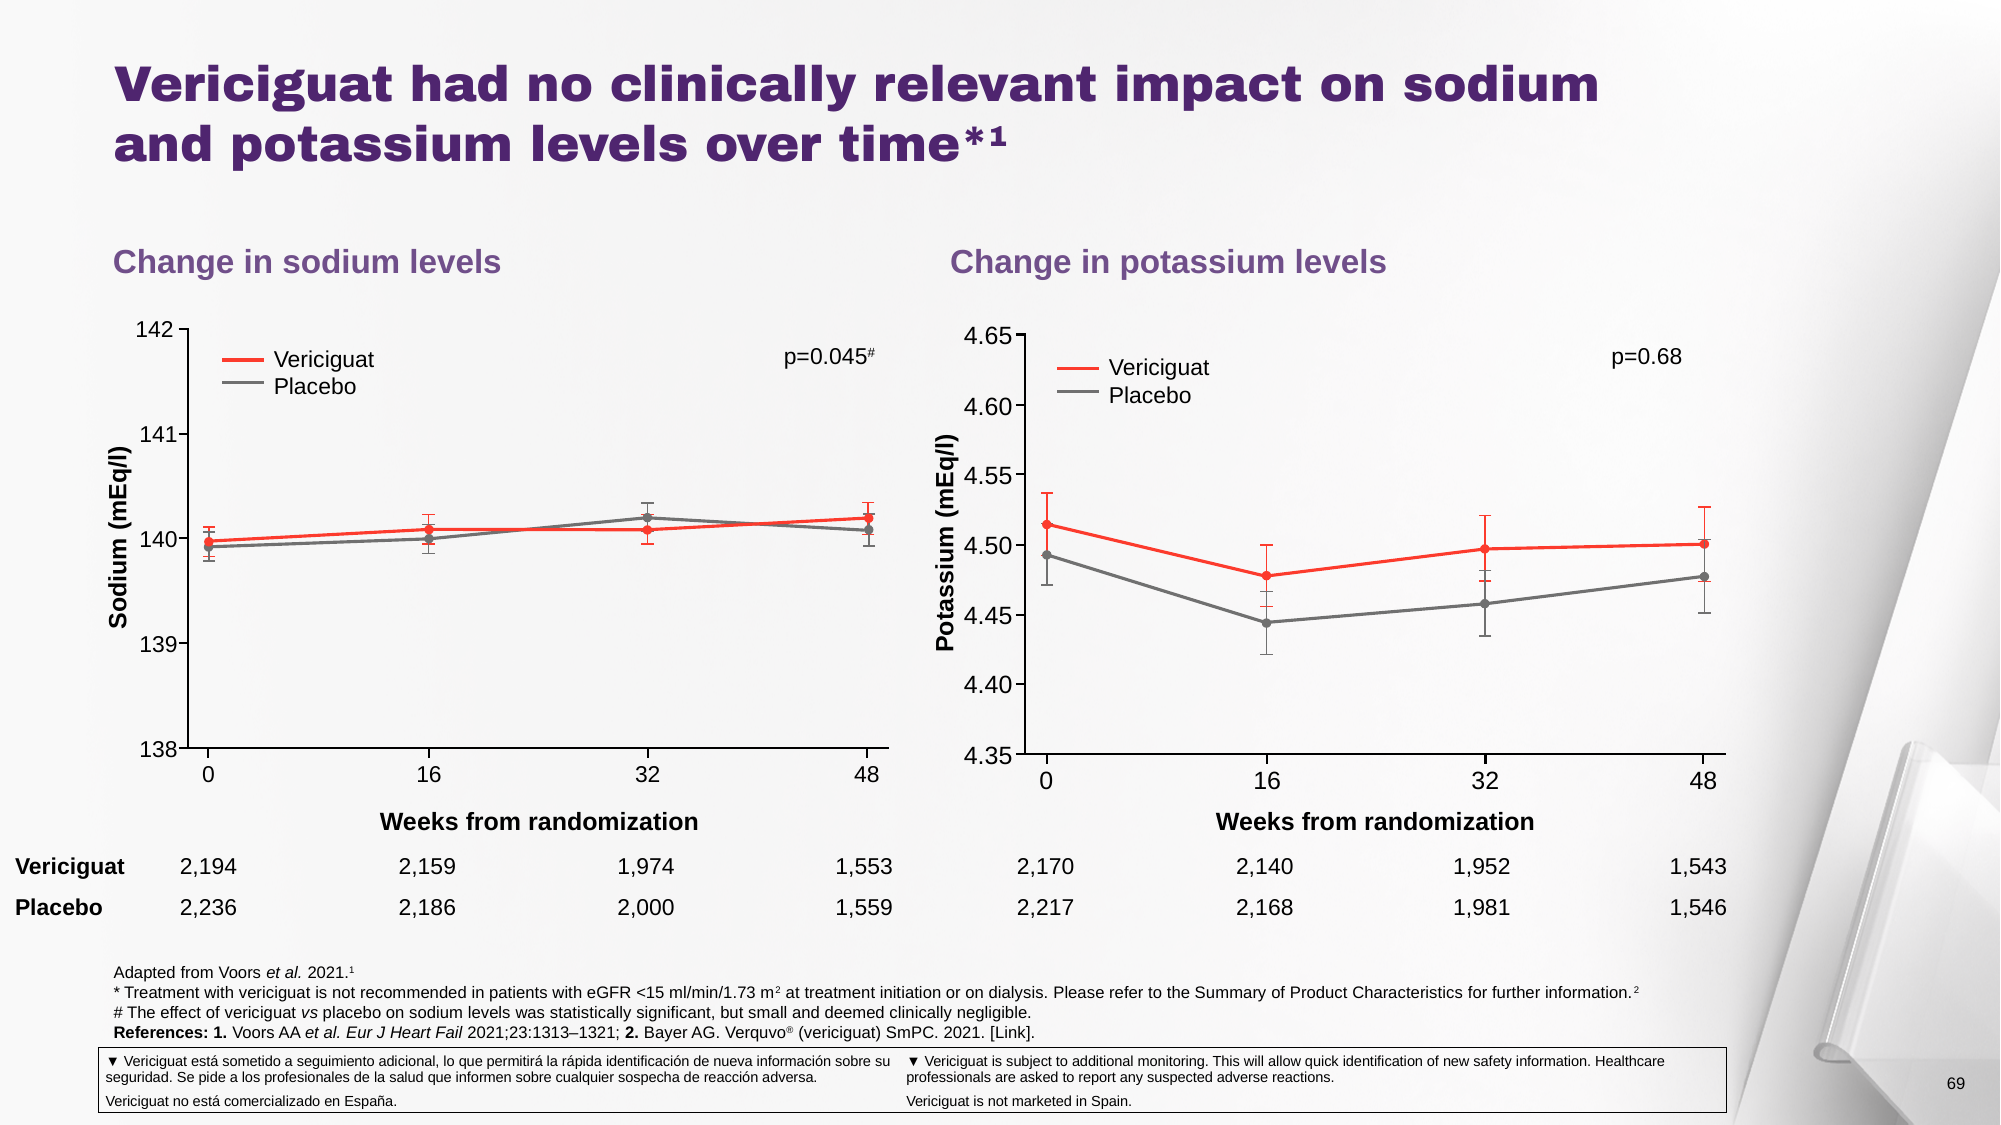

# Vericiguat had no clinically relevant impact on sodium and potassium levels over time*1
Change in sodium levels
Change in potassium levels

Vericiguat
Placebo
142

141
140
139
0
16
32
48
4.65

4.60
4.55
4.50
4.45
4.40
4.35
0
16
32
48

Vericiguat
Placebo
p=0.045#
p=0.68

Sodium (mEq/l)

Potassium (mEq/l)

138
Weeks from randomization
Weeks from randomization
| Vericiguat | 2,194 | 2,159 | 1,974 | 1,553 |
| --- | --- | --- | --- | --- |
| Placebo | 2,236 | 2,186 | 2,000 | 1,559 |
| 2,170 | 2,140 | 1,952 | 1,543 |
| --- | --- | --- | --- |
| 2,217 | 2,168 | 1,981 | 1,546 |
Adapted from Voors et al. 2021.1
* Treatment with vericiguat is not recommended in patients with eGFR <15 ml/min/1.73 m2 at treatment initiation or on dialysis. Please refer to the Summary of Product Characteristics for further information.2
# The effect of vericiguat vs placebo on sodium levels was statistically significant, but small and deemed clinically negligible.
References: 1. Voors AA et al. Eur J Heart Fail 2021;23:1313–1321; 2. Bayer AG. Verquvo® (vericiguat) SmPC. 2021. [Link].
69
| ▼ Vericiguat está sometido a seguimiento adicional, lo que permitirá la rápida identificación de nueva información sobre su seguridad. Se pide a los profesionales de la salud que informen sobre cualquier sospecha de reacción adversa. | ▼ Vericiguat is subject to additional monitoring. This will allow quick identification of new safety information. Healthcare professionals are asked to report any suspected adverse reactions. |
| --- | --- |
| Vericiguat no está comercializado en España. | Vericiguat is not marketed in Spain. |